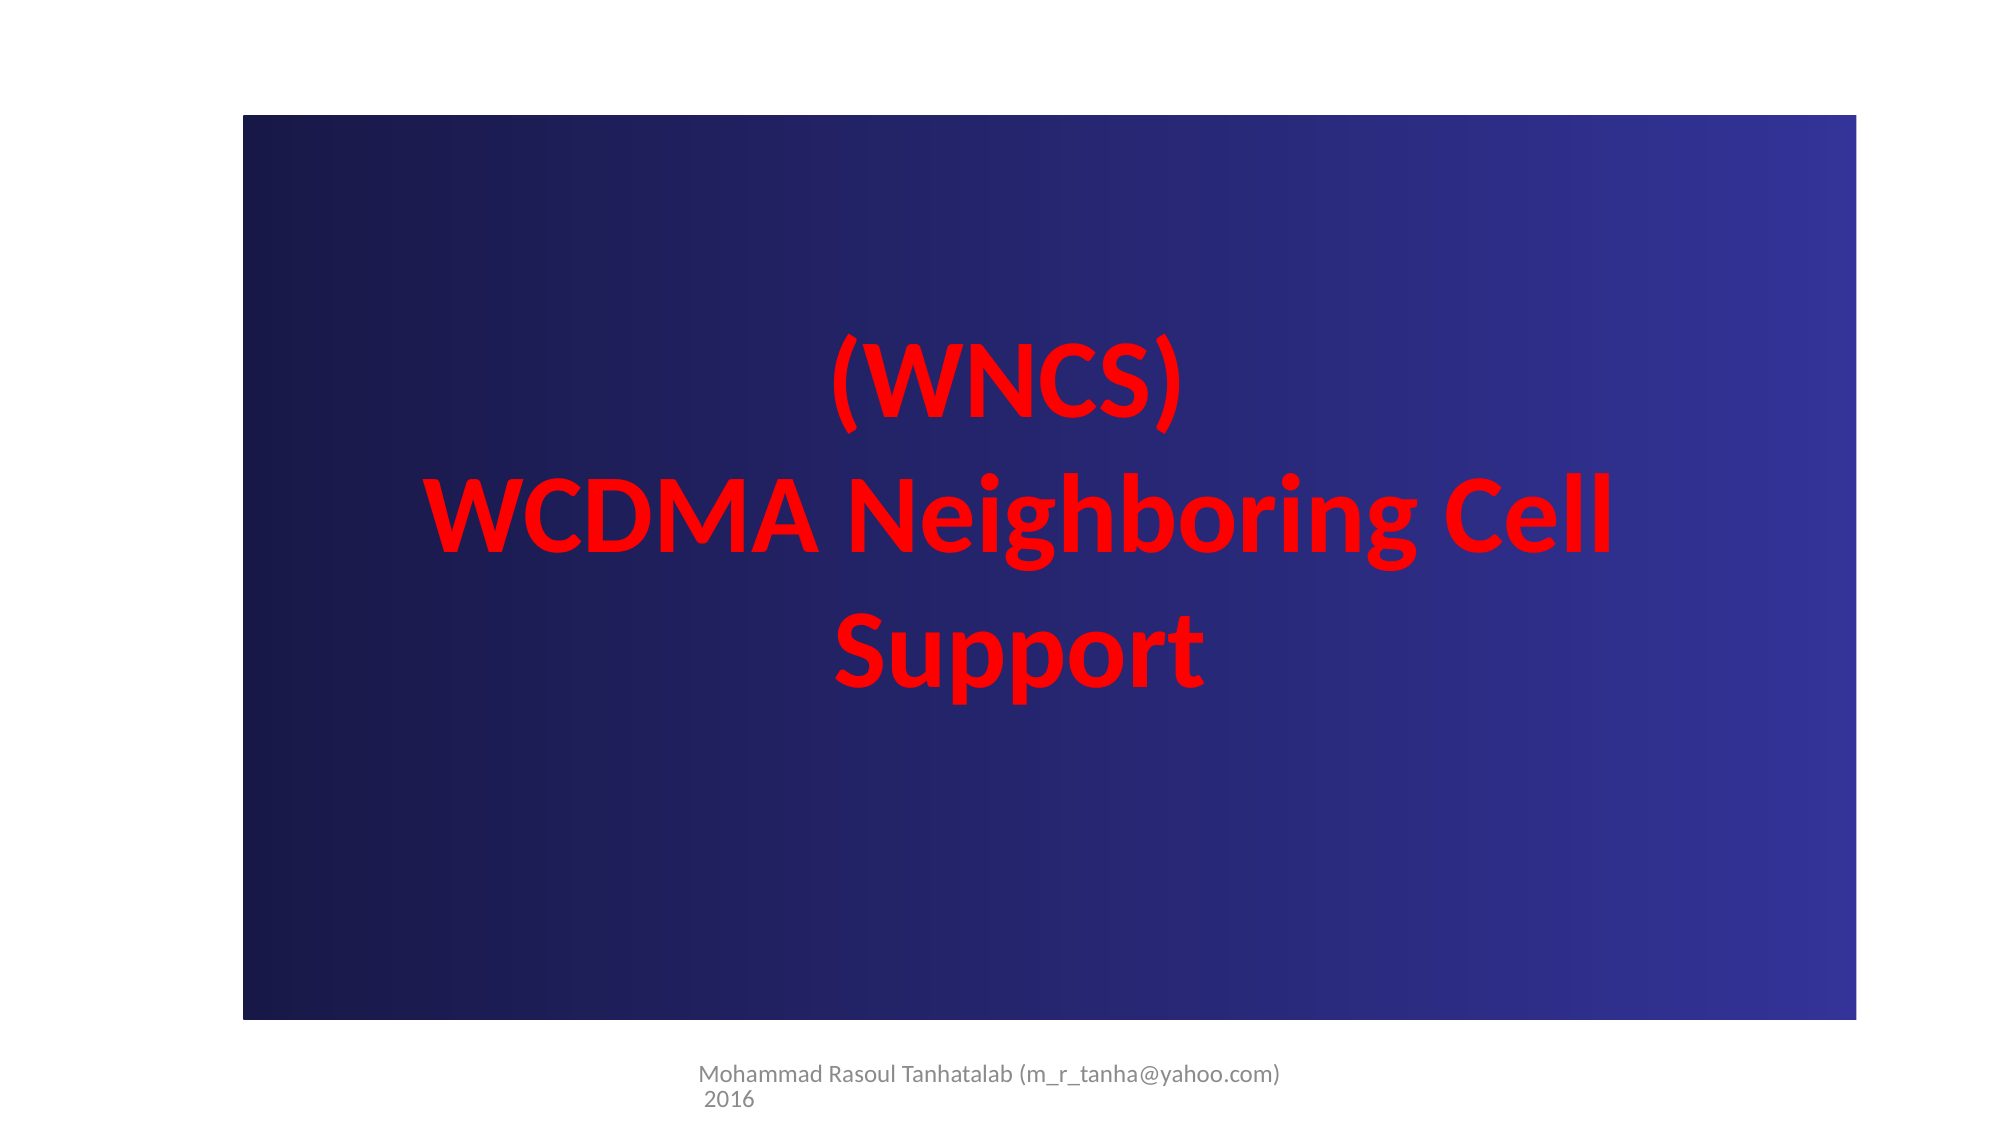

# (WNCS) WCDMA Neighboring Cell Support
Mohammad Rasoul Tanhatalab (m_r_tanha@yahoo.com)    2016